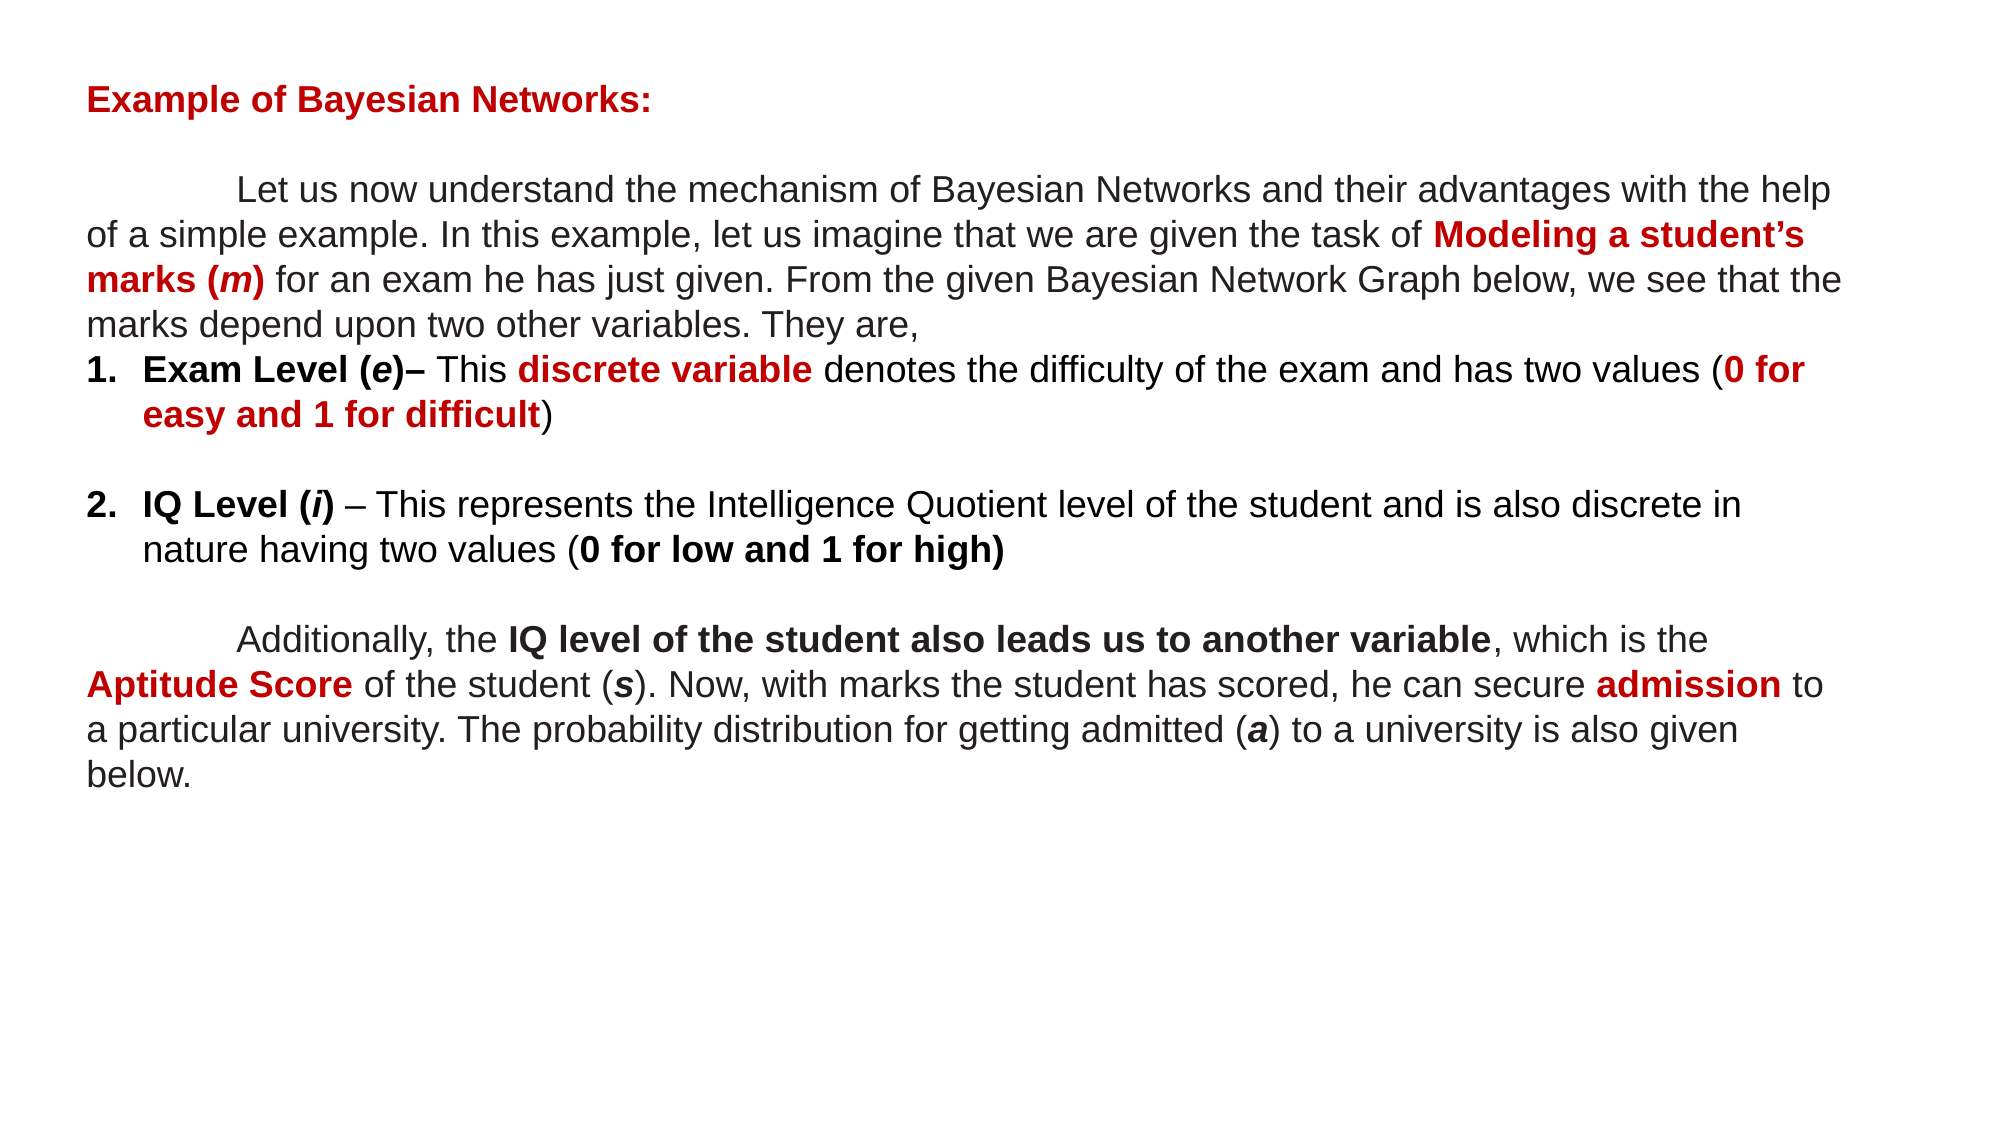

Example of Bayesian Networks:
	Let us now understand the mechanism of Bayesian Networks and their advantages with the help of a simple example. In this example, let us imagine that we are given the task of Modeling a student’s marks (m) for an exam he has just given. From the given Bayesian Network Graph below, we see that the marks depend upon two other variables. They are,
Exam Level (e)– This discrete variable denotes the difficulty of the exam and has two values (0 for easy and 1 for difficult)

IQ Level (i) – This represents the Intelligence Quotient level of the student and is also discrete in nature having two values (0 for low and 1 for high)

	Additionally, the IQ level of the student also leads us to another variable, which is the Aptitude Score of the student (s). Now, with marks the student has scored, he can secure admission to a particular university. The probability distribution for getting admitted (a) to a university is also given below.